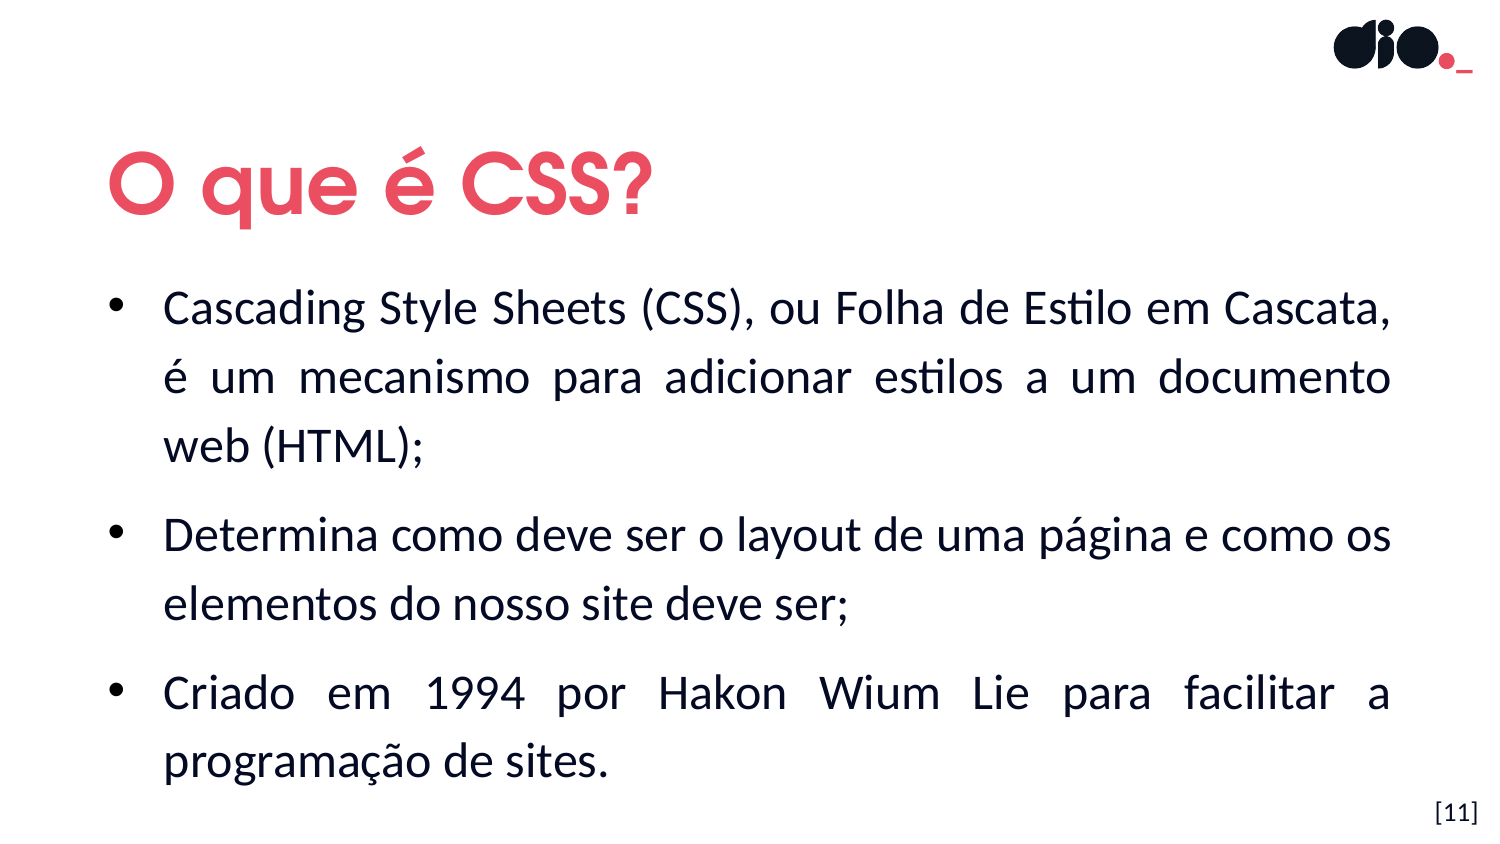

O que é CSS?
Cascading Style Sheets (CSS), ou Folha de Estilo em Cascata, é um mecanismo para adicionar estilos a um documento web (HTML);
Determina como deve ser o layout de uma página e como os elementos do nosso site deve ser;
Criado em 1994 por Hakon Wium Lie para facilitar a programação de sites.
[11]